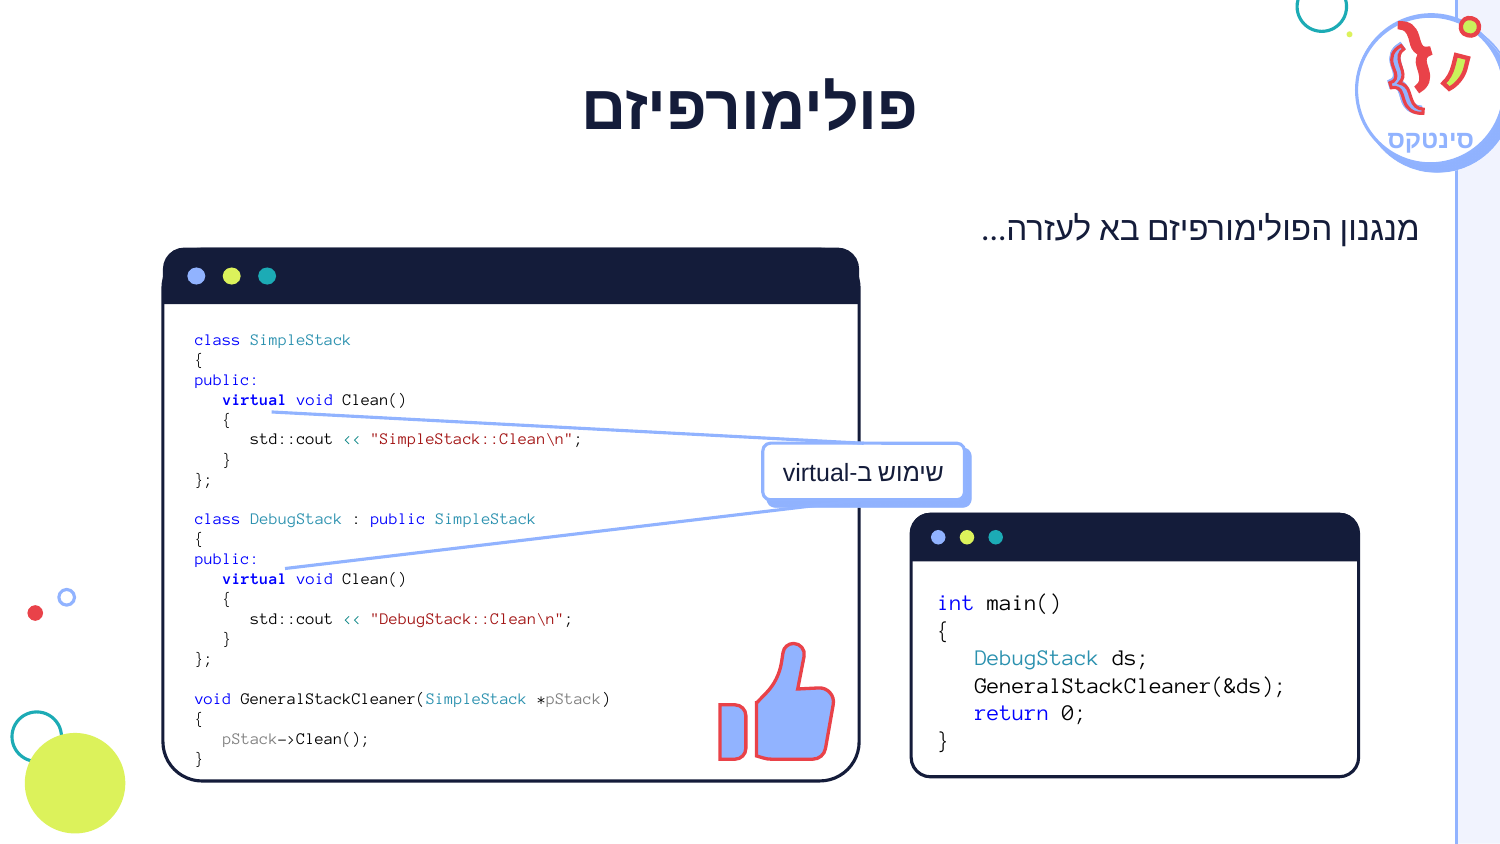

# פולימורפיזם
סינטקס
מנגנון הפולימורפיזם בא לעזרה...

class SimpleStack
{
public:
   virtual void Clean()
   {
      std::cout << "SimpleStack::Clean\n";
   }
};

class DebugStack : public SimpleStack
{
public:
   virtual void Clean()
   {
      std::cout << "DebugStack::Clean\n";
   }
};

void GeneralStackCleaner(SimpleStack *pStack)
{
   pStack->Clean();
}

שימוש ב-virtual

int main()
{
   DebugStack ds;
   GeneralStackCleaner(&ds);
   return 0;
}